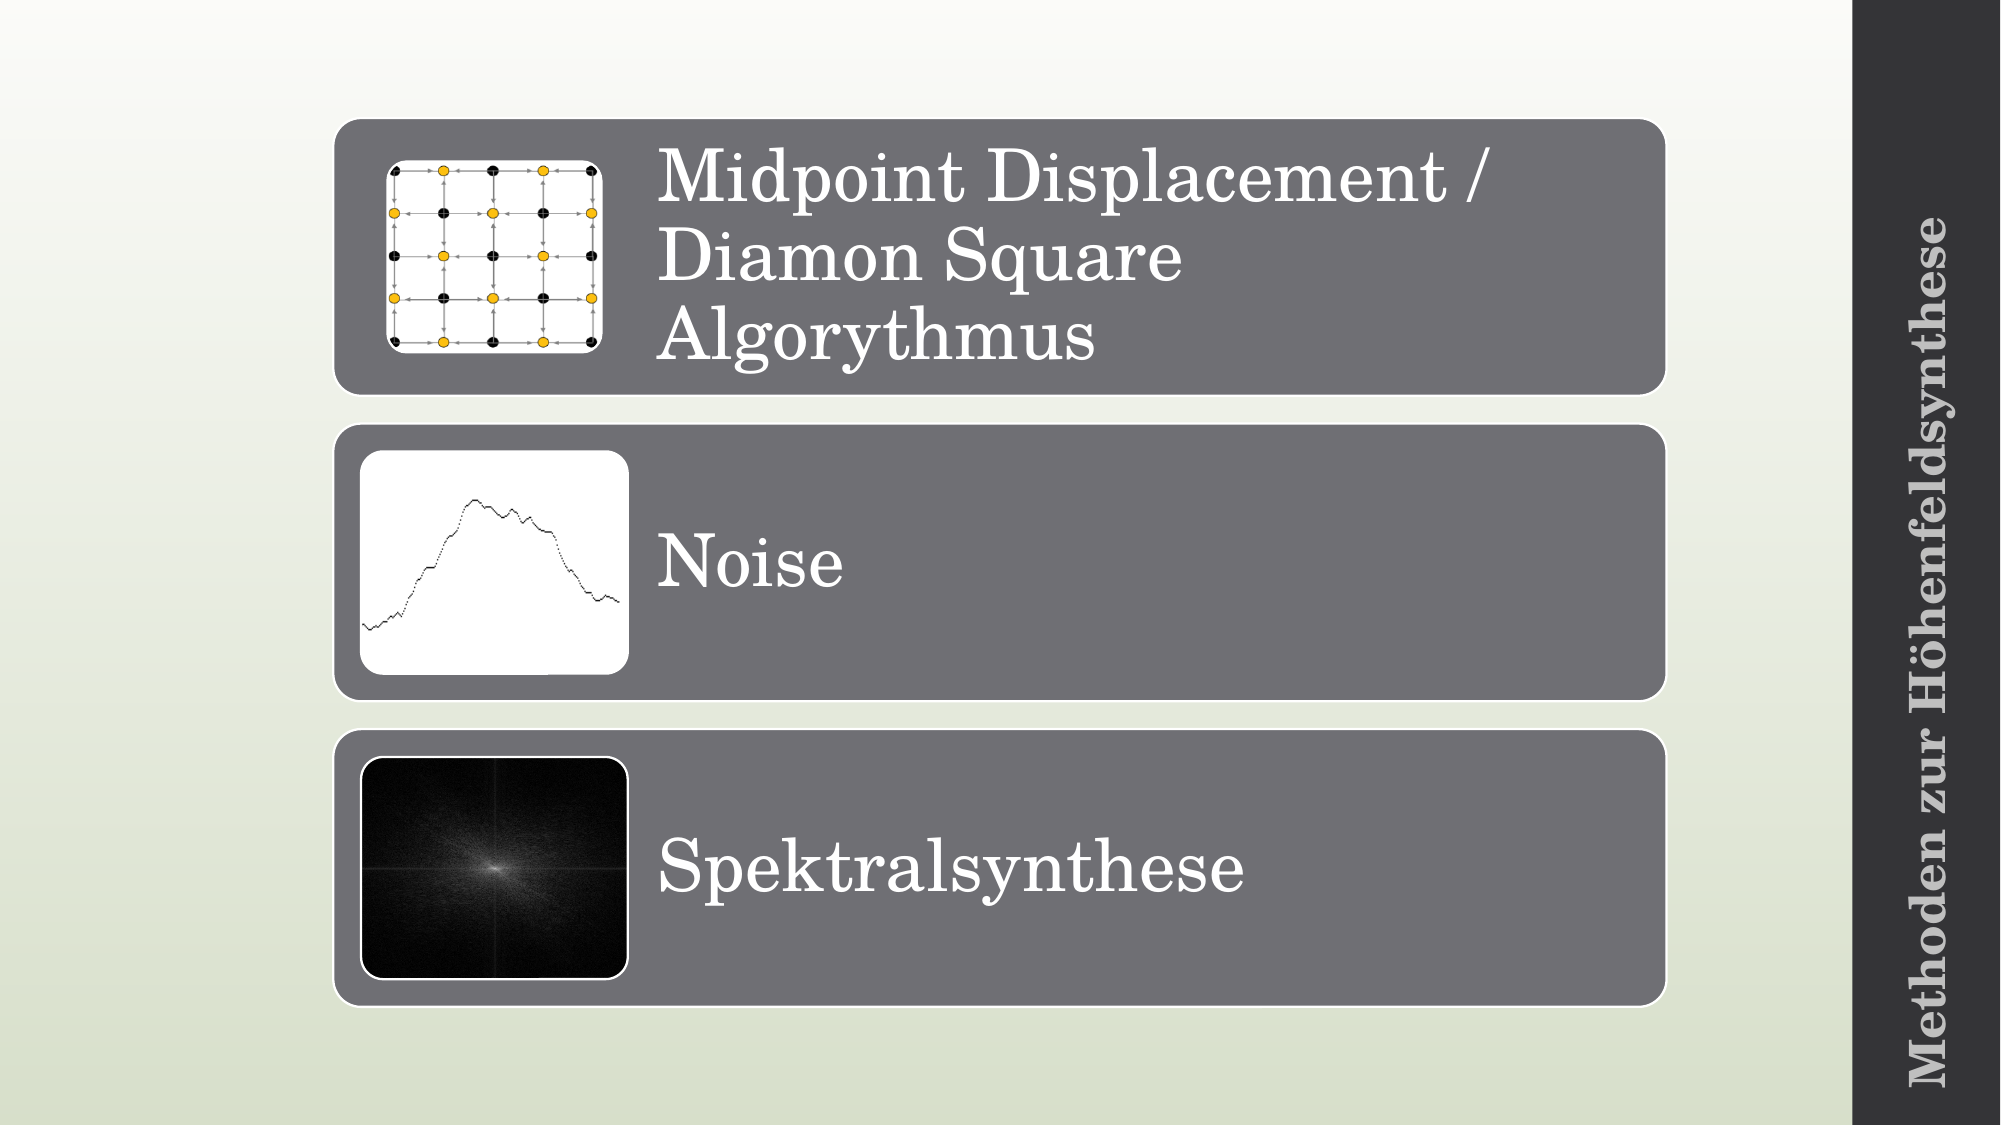

Midpoint Displacement /
Diamon Square Algorythmus
Noise
Spektralsynthese
Methoden zur Höhenfeldsynthese